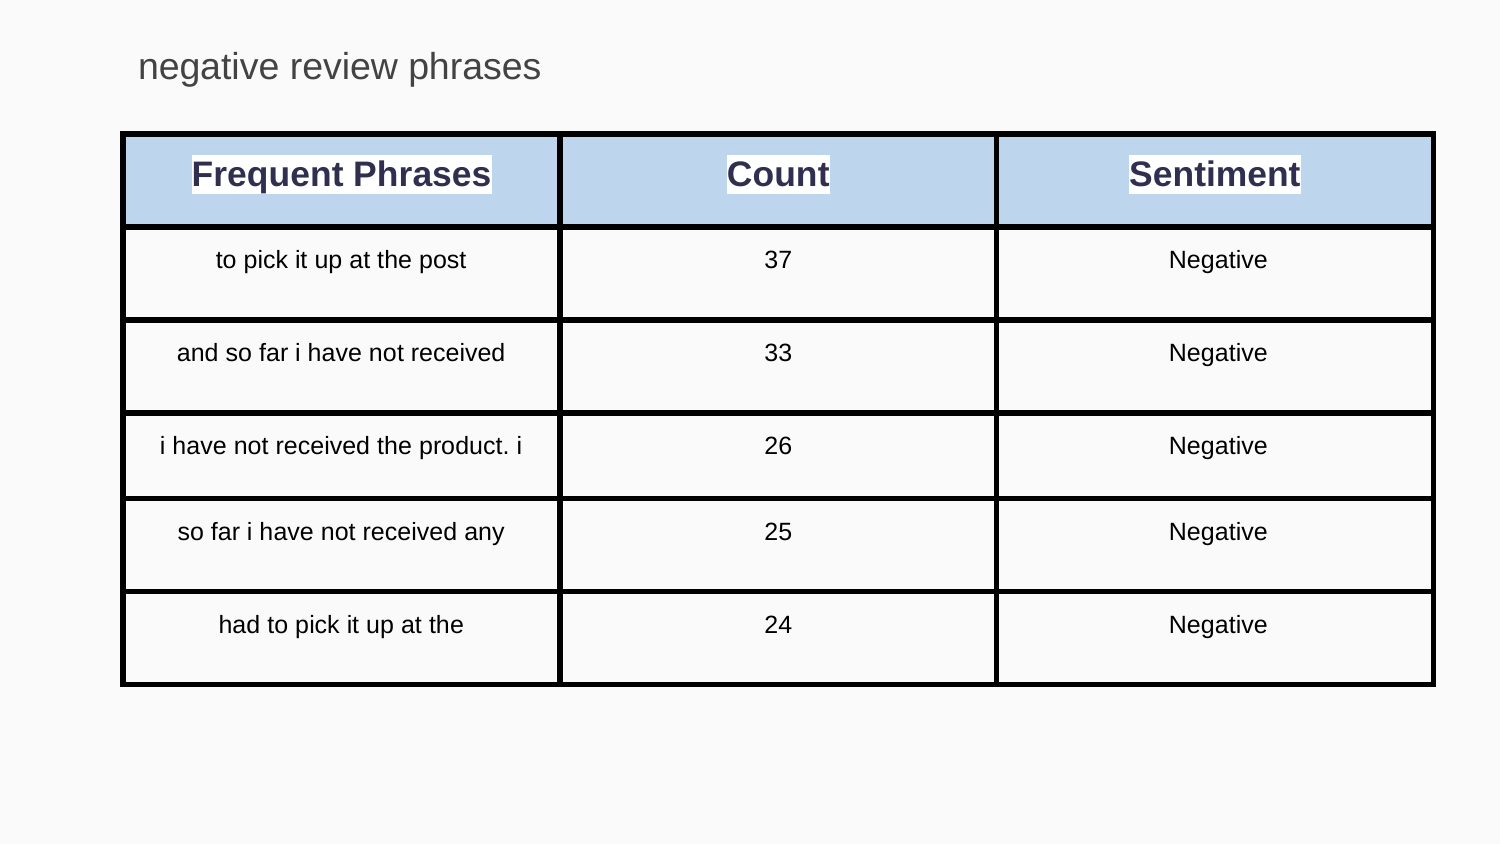

# negative review phrases
| Frequent Phrases | Count | Sentiment |
| --- | --- | --- |
| to pick it up at the post | 37 | Negative |
| and so far i have not received | 33 | Negative |
| i have not received the product. i | 26 | Negative |
| so far i have not received any | 25 | Negative |
| had to pick it up at the | 24 | Negative |